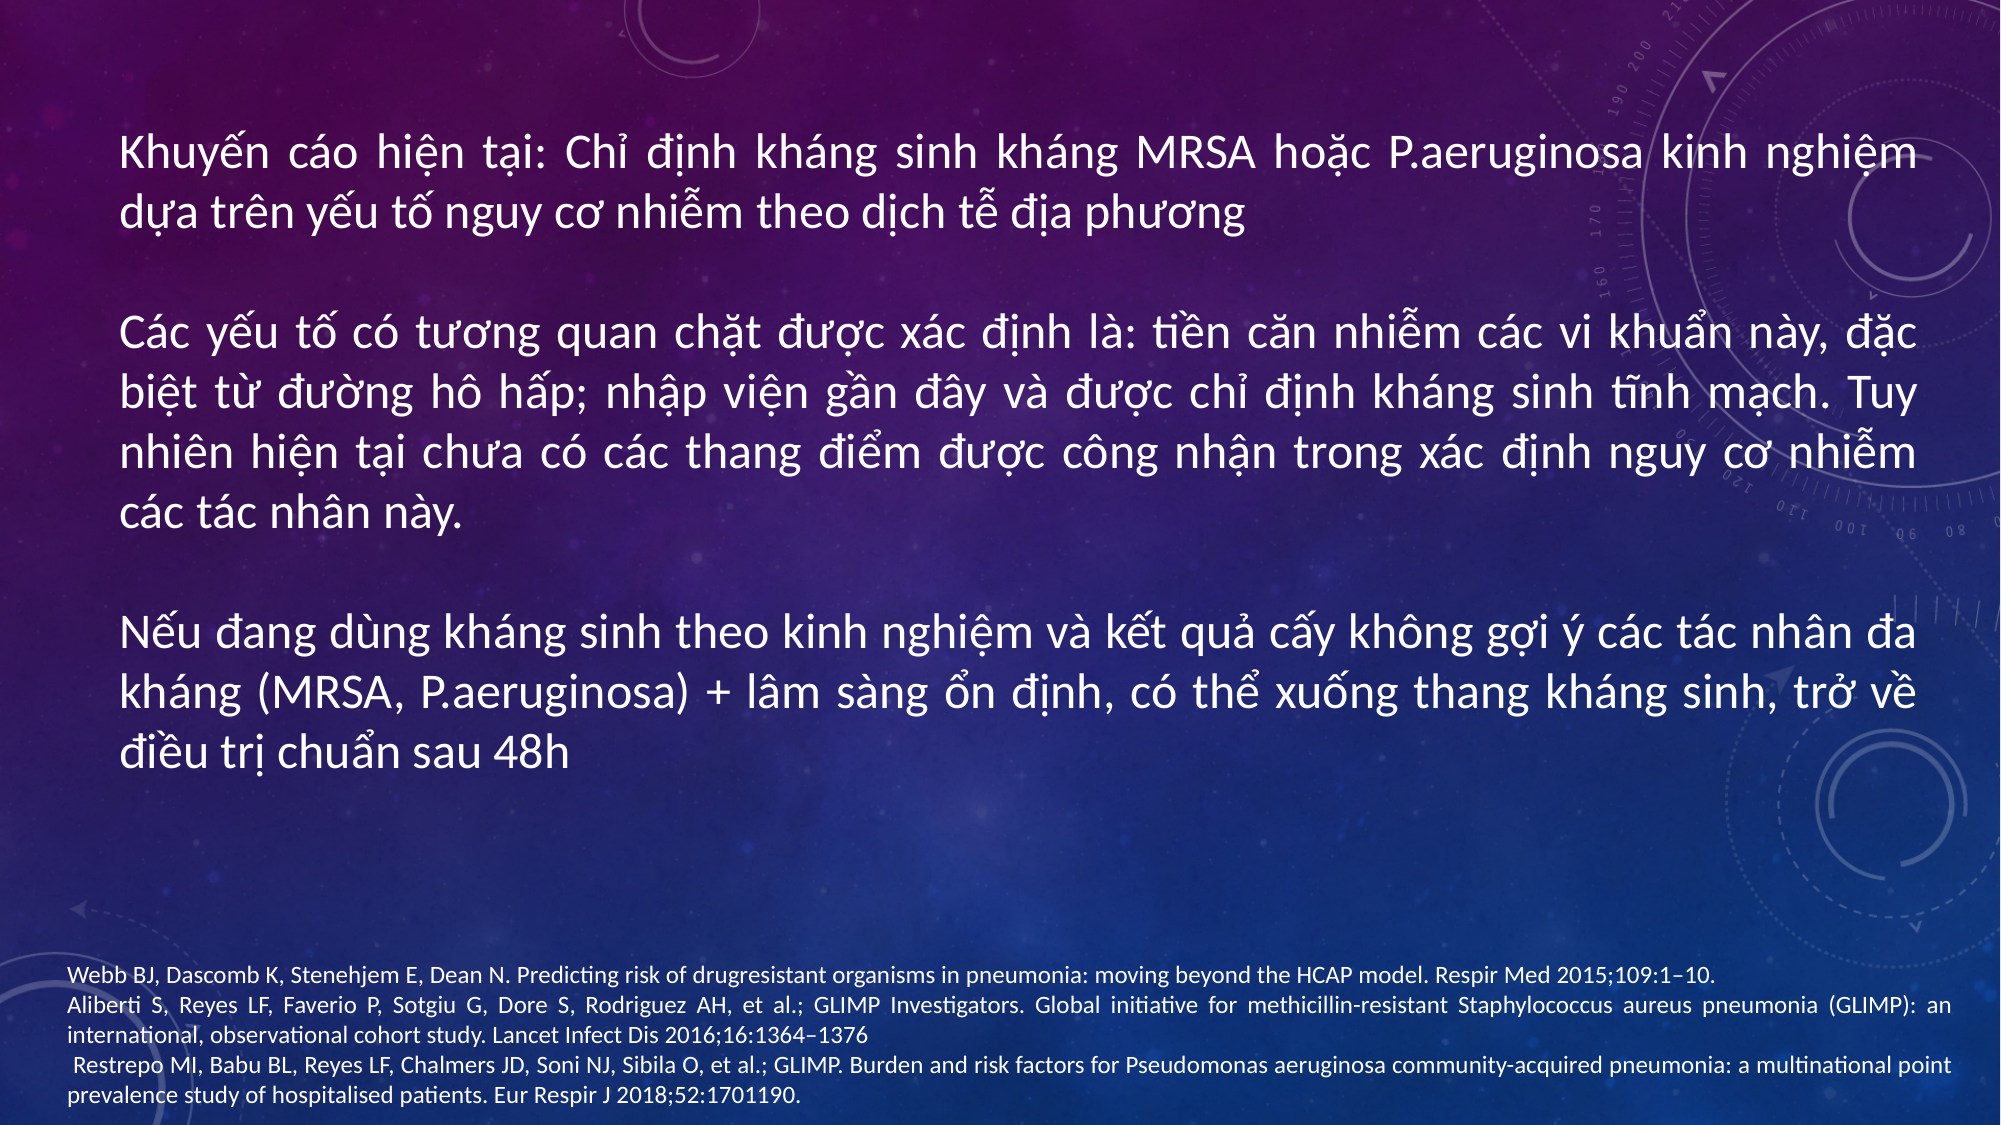

Khuyến cáo hiện tại: Chỉ định kháng sinh kháng MRSA hoặc P.aeruginosa kinh nghiệm dựa trên yếu tố nguy cơ nhiễm theo dịch tễ địa phương

Các yếu tố có tương quan chặt được xác định là: tiền căn nhiễm các vi khuẩn này, đặc biệt từ đường hô hấp; nhập viện gần đây và được chỉ định kháng sinh tĩnh mạch. Tuy nhiên hiện tại chưa có các thang điểm được công nhận trong xác định nguy cơ nhiễm các tác nhân này.

Nếu đang dùng kháng sinh theo kinh nghiệm và kết quả cấy không gợi ý các tác nhân đa kháng (MRSA, P.aeruginosa) + lâm sàng ổn định, có thể xuống thang kháng sinh, trở về điều trị chuẩn sau 48h
Webb BJ, Dascomb K, Stenehjem E, Dean N. Predicting risk of drugresistant organisms in pneumonia: moving beyond the HCAP model. Respir Med 2015;109:1–10.
Aliberti S, Reyes LF, Faverio P, Sotgiu G, Dore S, Rodriguez AH, et al.; GLIMP Investigators. Global initiative for methicillin-resistant Staphylococcus aureus pneumonia (GLIMP): an international, observational cohort study. Lancet Infect Dis 2016;16:1364–1376
 Restrepo MI, Babu BL, Reyes LF, Chalmers JD, Soni NJ, Sibila O, et al.; GLIMP. Burden and risk factors for Pseudomonas aeruginosa community-acquired pneumonia: a multinational point prevalence study of hospitalised patients. Eur Respir J 2018;52:1701190.